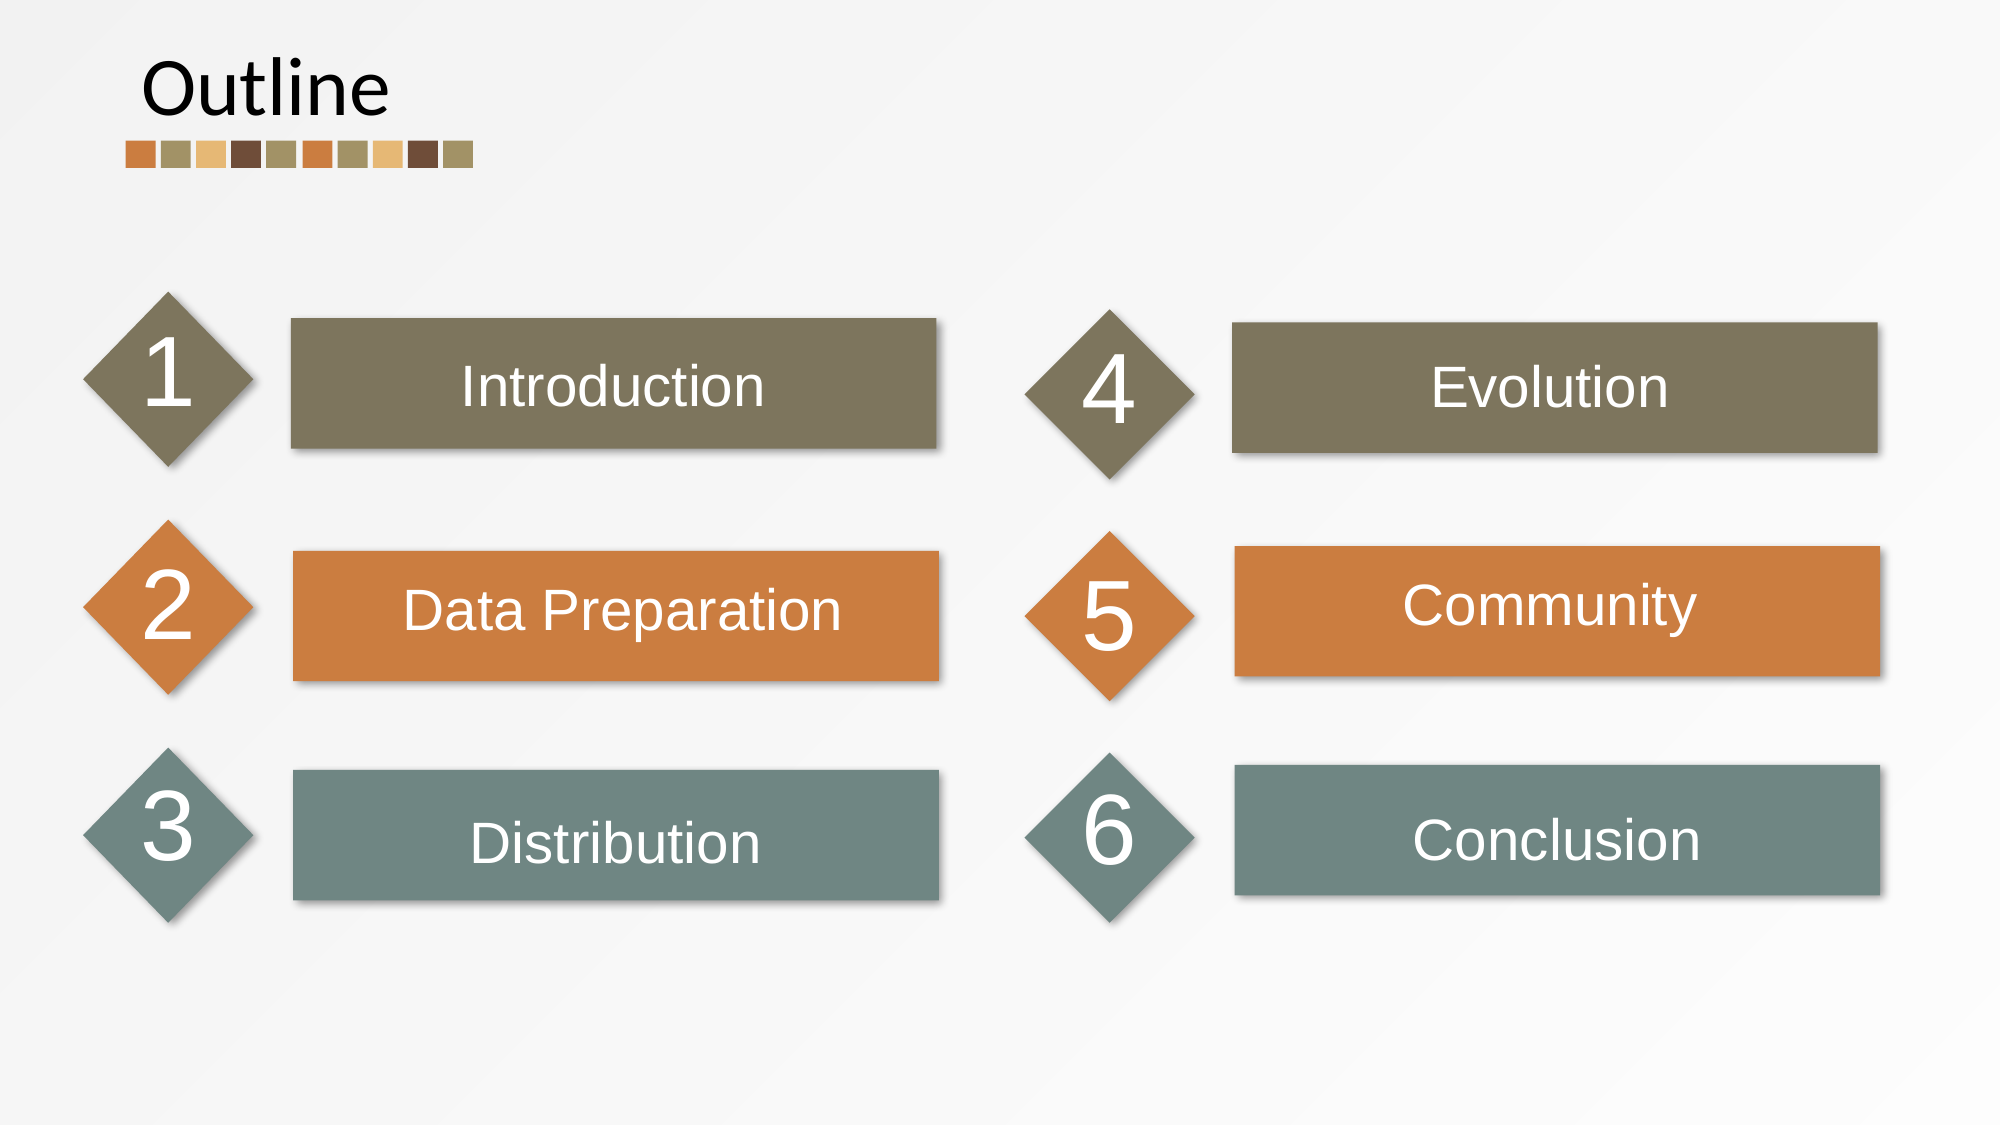

Outline

1

2

3

4

5

6
Introduction

Evolution

Data Preparation
Community

Conclusion

Distribution